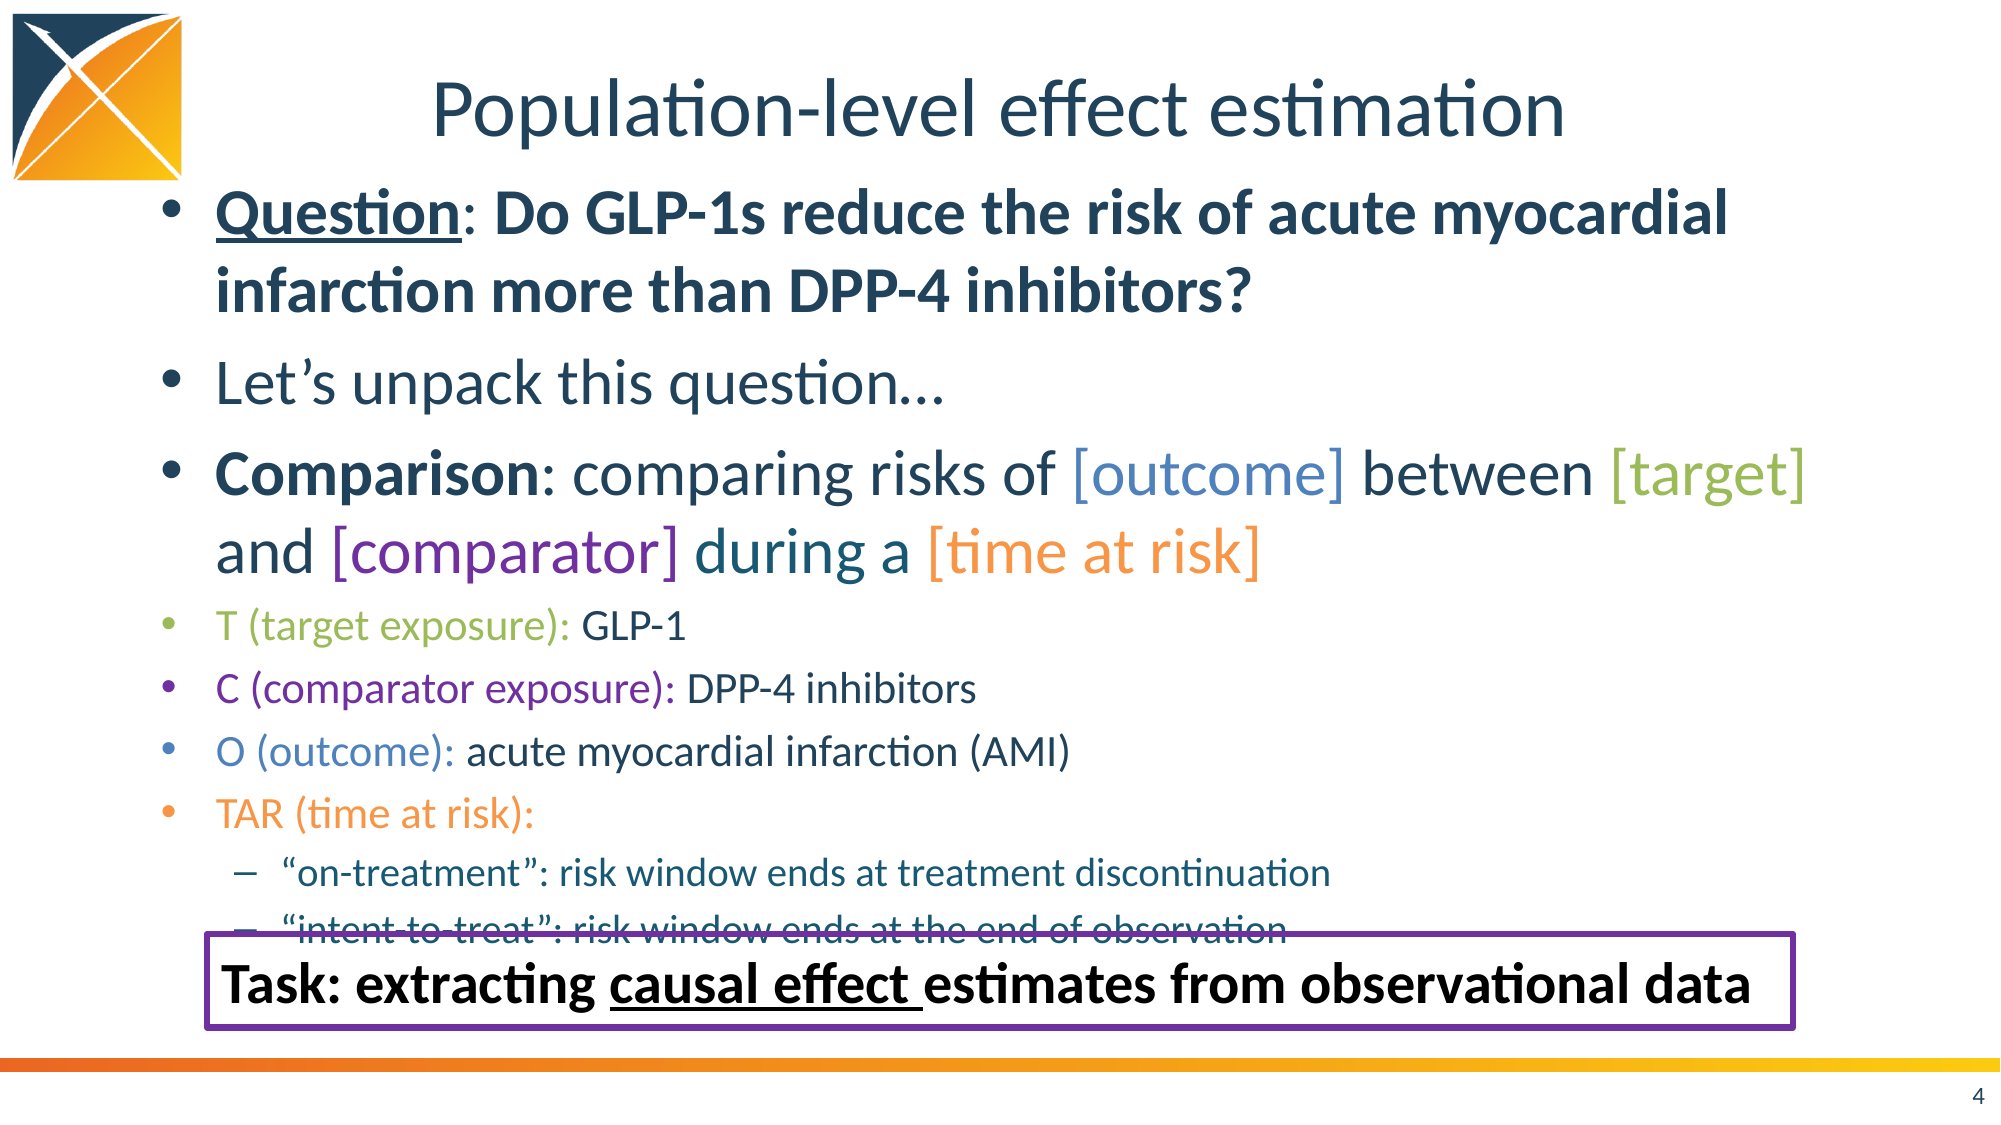

Population-level effect estimation
Question: Do GLP-1s reduce the risk of acute myocardial infarction more than DPP-4 inhibitors?
Let’s unpack this question…
Comparison: comparing risks of [outcome] between [target] and [comparator] during a [time at risk]
T (target exposure): GLP-1
C (comparator exposure): DPP-4 inhibitors
O (outcome): acute myocardial infarction (AMI)
TAR (time at risk):
“on-treatment”: risk window ends at treatment discontinuation
“intent-to-treat”: risk window ends at the end of observation

Task: extracting causal effect estimates from observational data
4